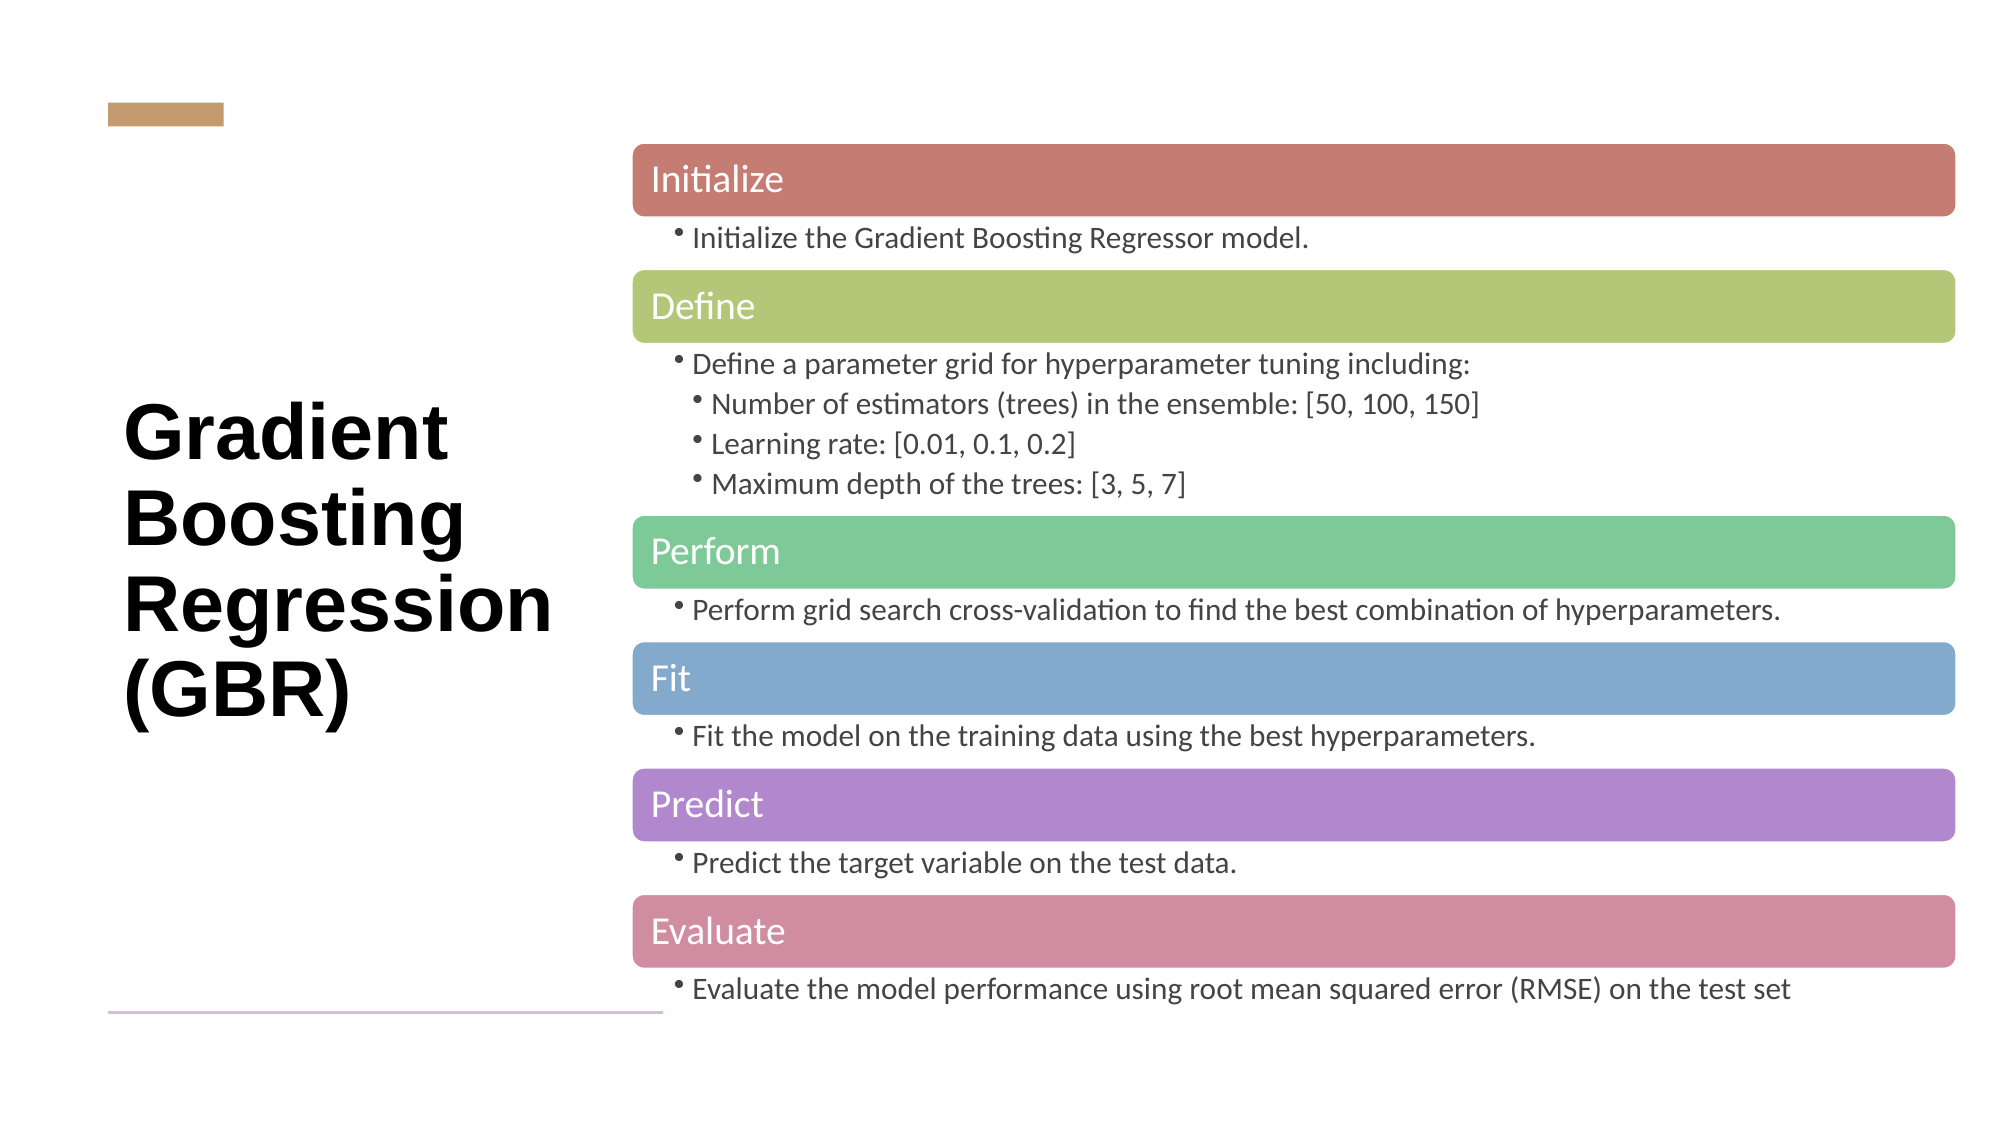

Initialize
Initialize the Gradient Boosting Regressor model.
Define
Define a parameter grid for hyperparameter tuning including:
Number of estimators (trees) in the ensemble: [50, 100, 150]
Learning rate: [0.01, 0.1, 0.2]
Maximum depth of the trees: [3, 5, 7]
Perform
Perform grid search cross-validation to find the best combination of hyperparameters.
Fit
Fit the model on the training data using the best hyperparameters.
Predict
Predict the target variable on the test data.
Evaluate
Evaluate the model performance using root mean squared error (RMSE) on the test set
# Gradient Boosting Regression (GBR)